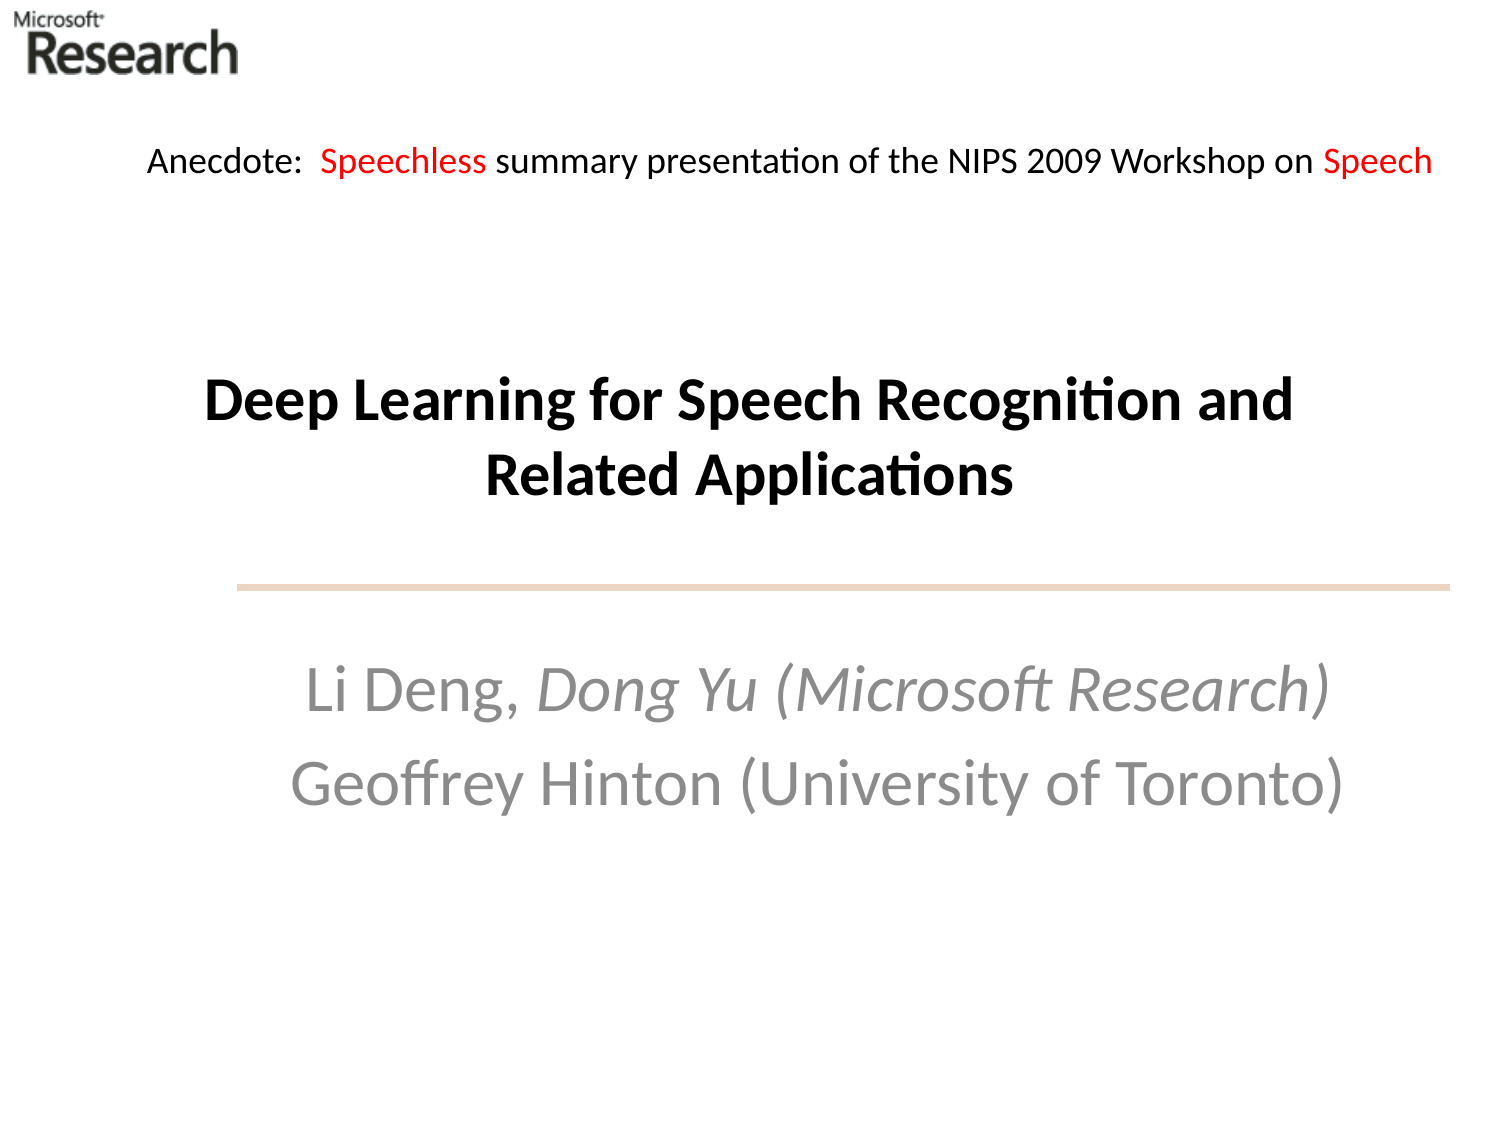

Anecdote:  Speechless summary presentation of the NIPS 2009 Workshop on Speech
# Deep Learning for Speech Recognition and Related Applications
Li Deng, Dong Yu (Microsoft Research)
Geoffrey Hinton (University of Toronto)